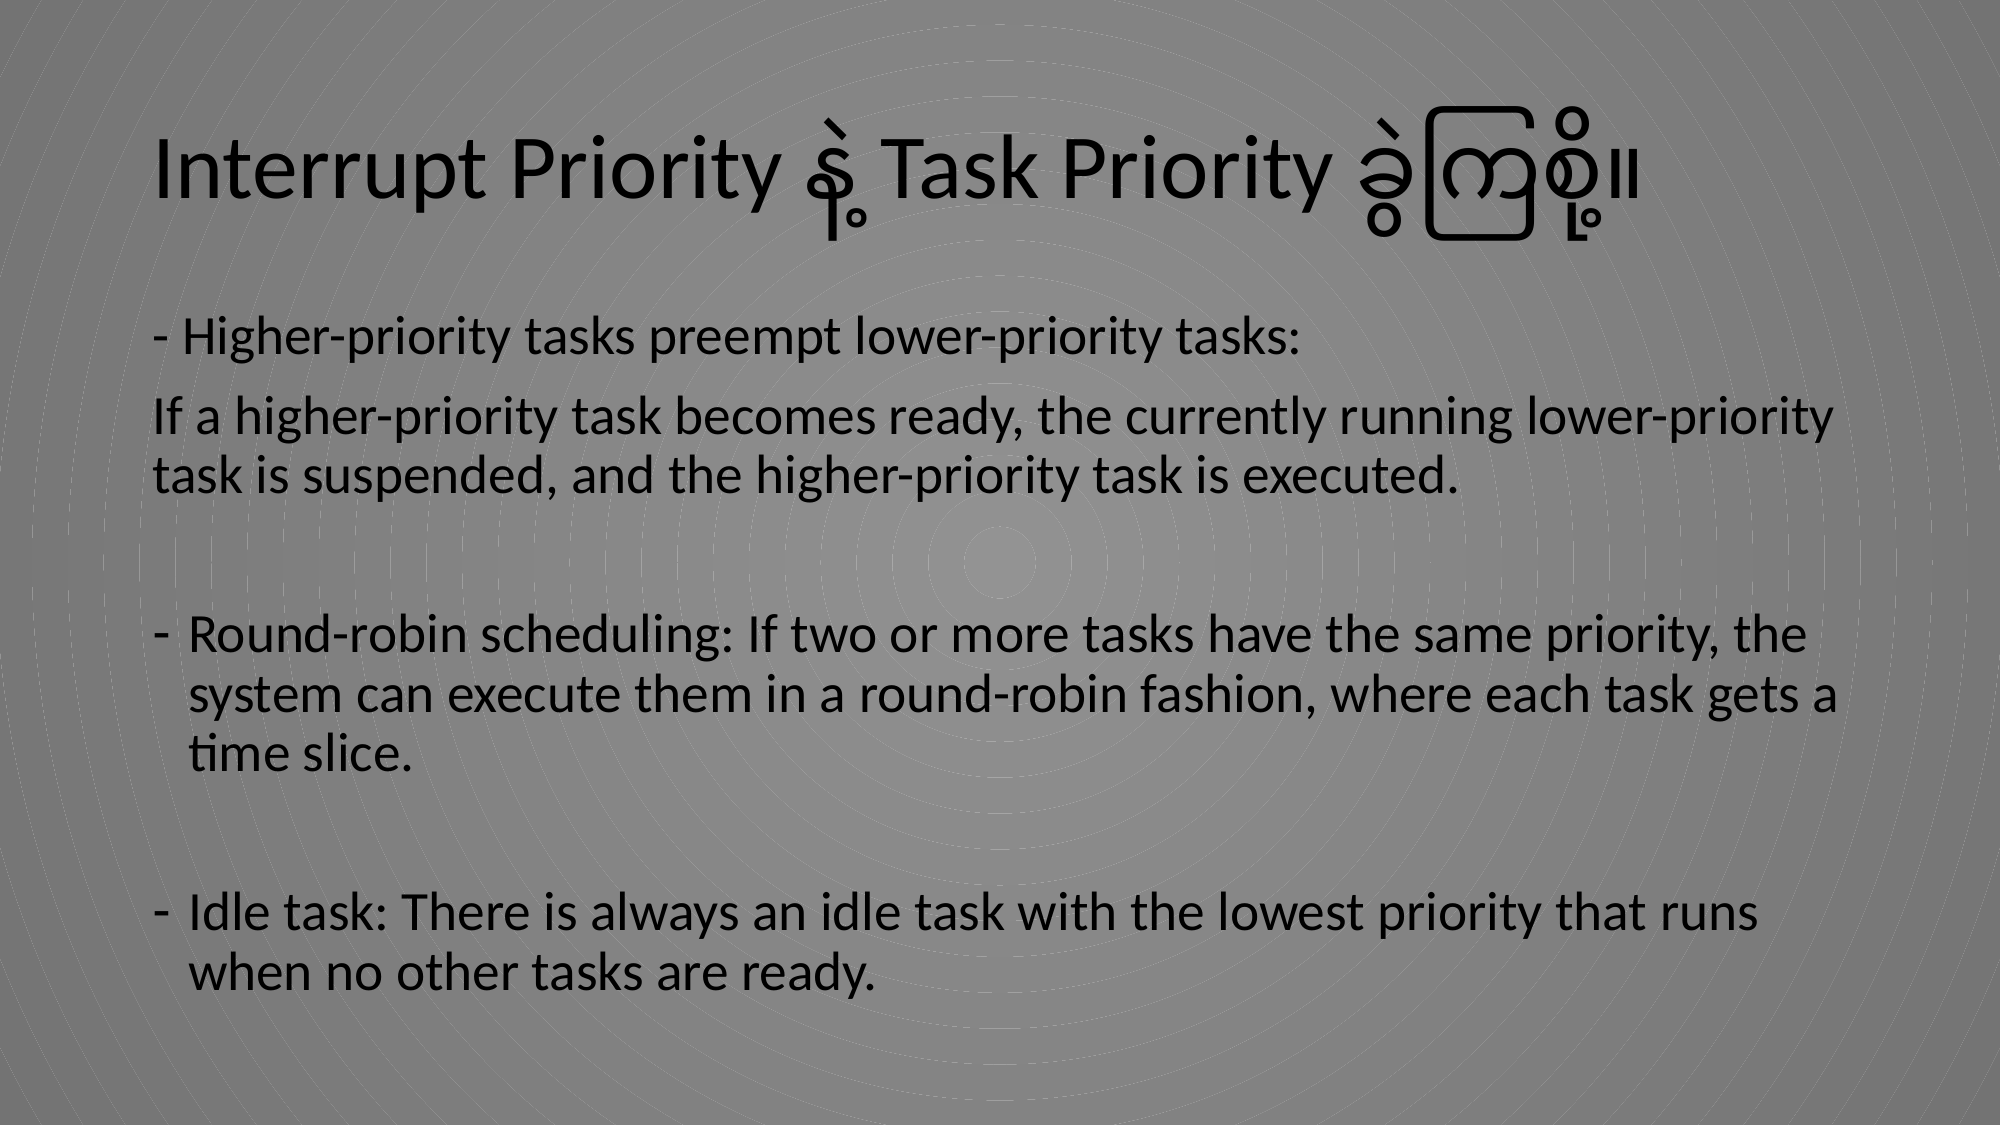

# Interrupt Priority နဲ့ Task Priority ခွဲကြစို့။
- Higher-priority tasks preempt lower-priority tasks:
If a higher-priority task becomes ready, the currently running lower-priority task is suspended, and the higher-priority task is executed.

Round-robin scheduling: If two or more tasks have the same priority, the system can execute them in a round-robin fashion, where each task gets a time slice.

Idle task: There is always an idle task with the lowest priority that runs when no other tasks are ready.